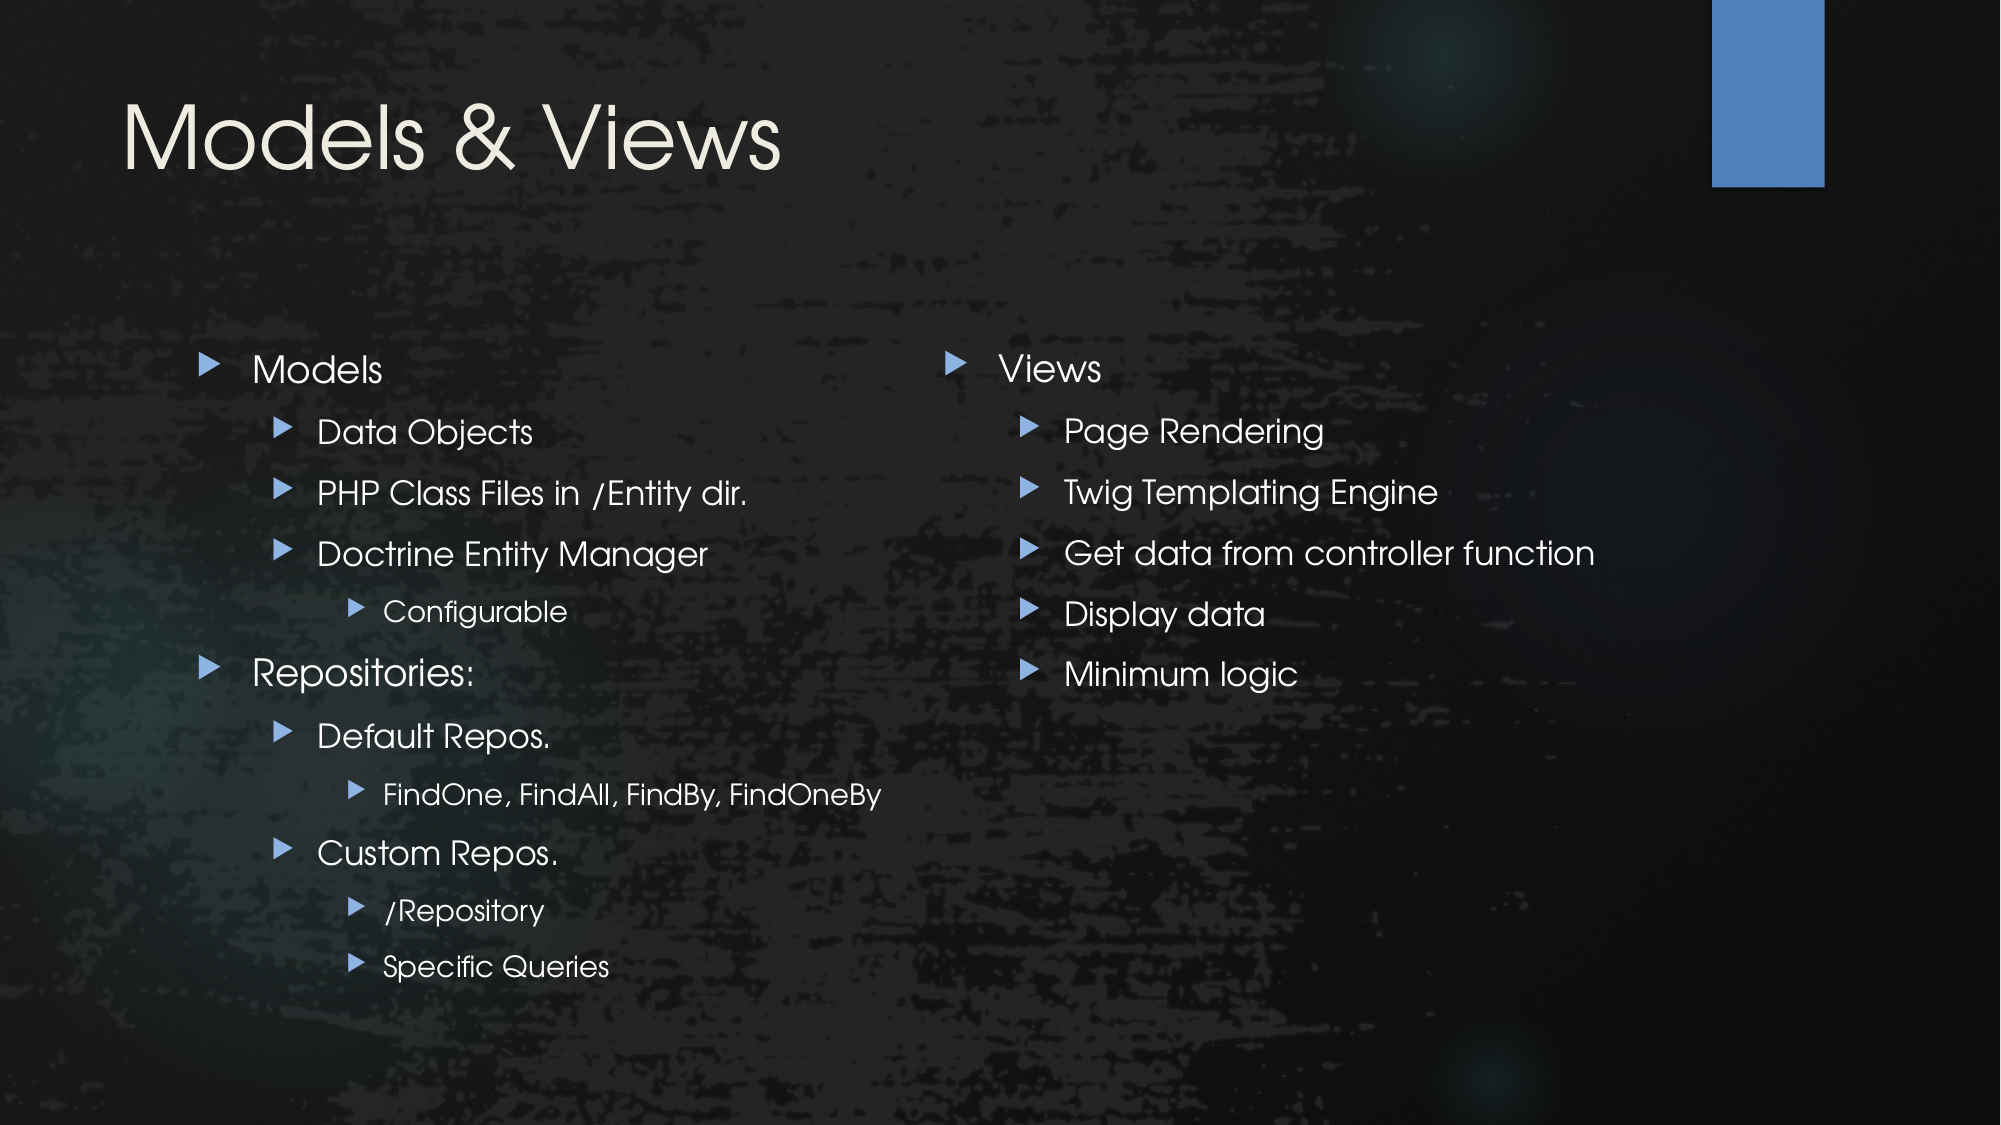

# Models & Views
Views
Page Rendering
Twig Templating Engine
Get data from controller function
Display data
Minimum logic
Models
Data Objects
PHP Class Files in /Entity dir.
Doctrine Entity Manager
Configurable
Repositories:
Default Repos.
FindOne, FindAll, FindBy, FindOneBy
Custom Repos.
/Repository
Specific Queries